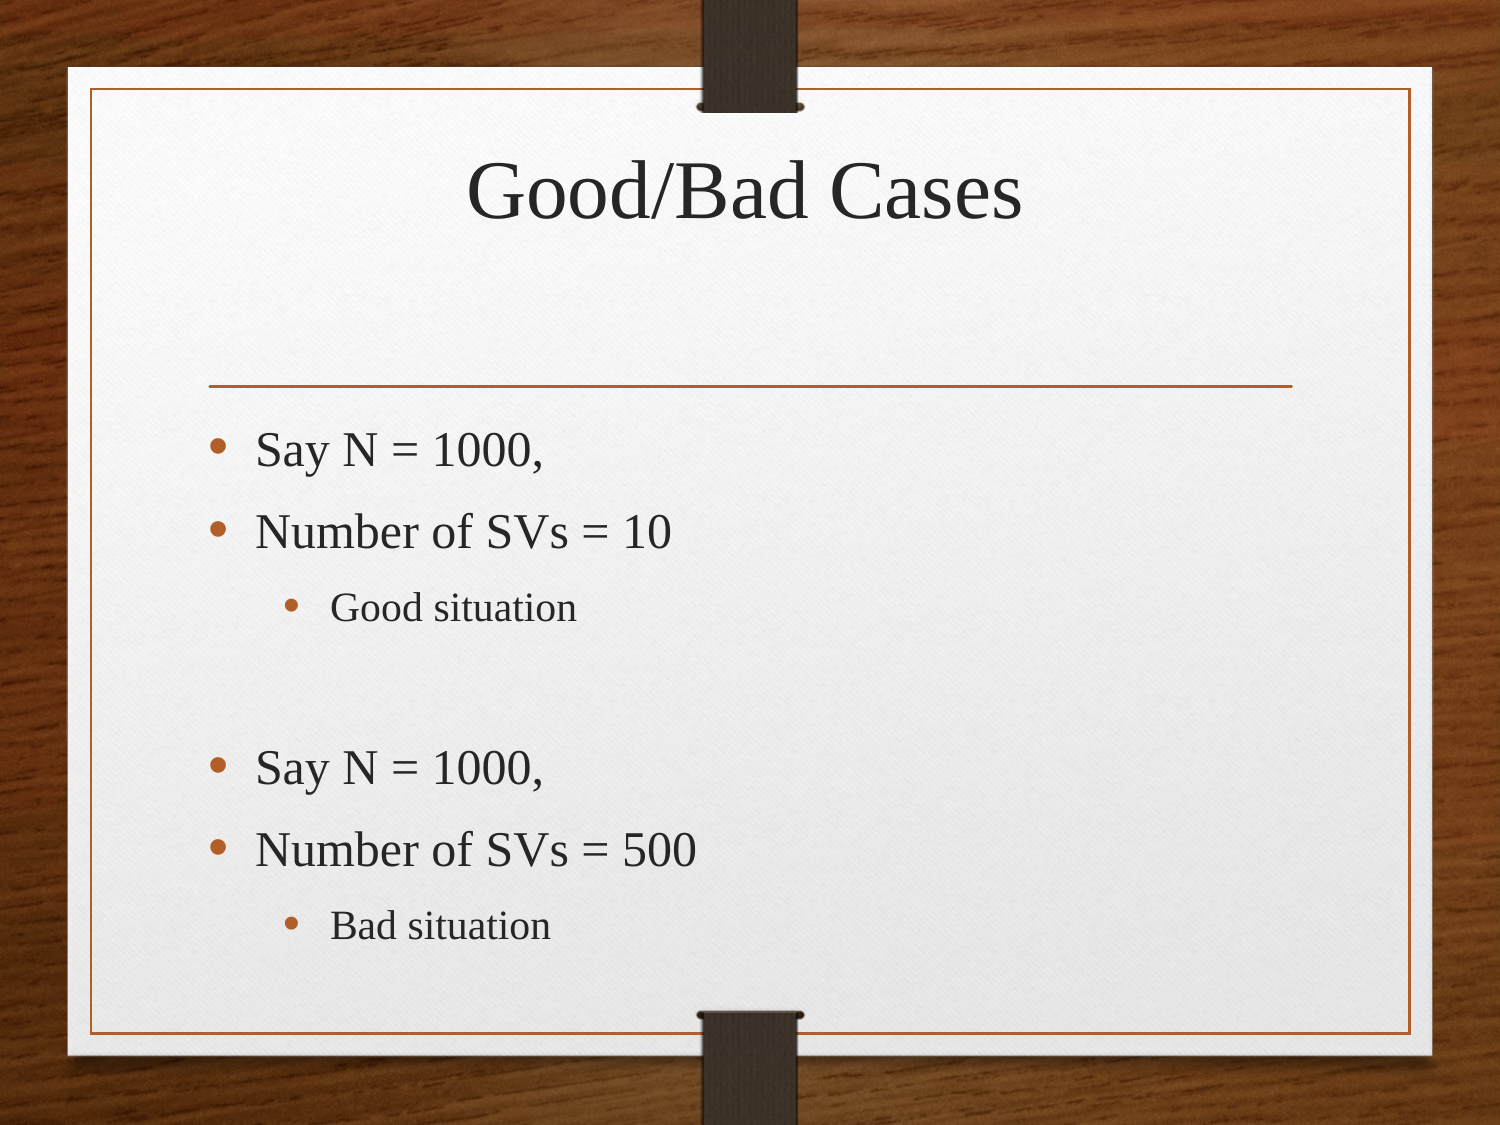

# Good/Bad Cases
Say N = 1000,
Number of SVs = 10
Good situation

Say N = 1000,
Number of SVs = 500
Bad situation